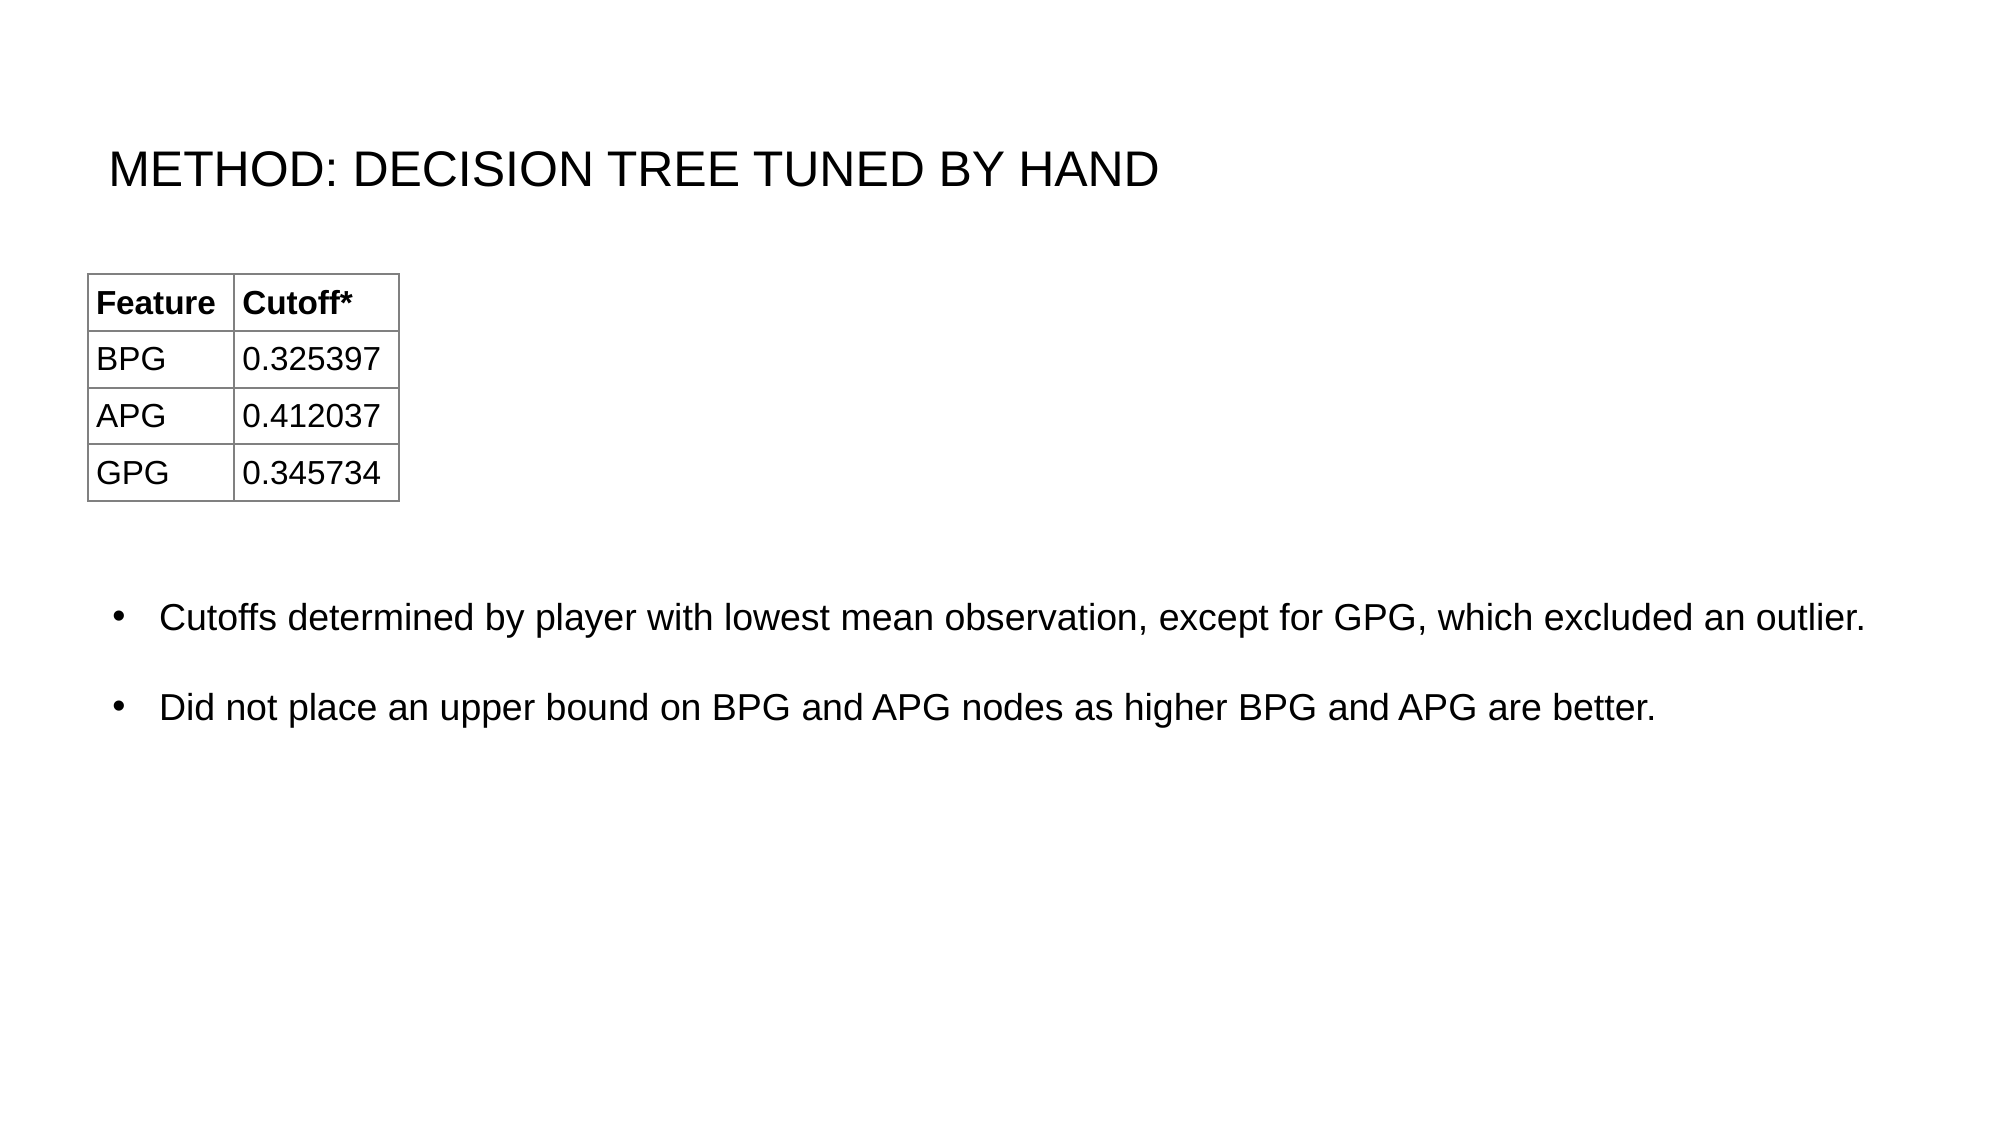

METHOD: DECISION TREE TUNED BY HAND
| Feature | Cutoff\* |
| --- | --- |
| BPG | 0.325397 |
| APG | 0.412037 |
| GPG | 0.345734 |
Cutoffs determined by player with lowest mean observation, except for GPG, which excluded an outlier.

Did not place an upper bound on BPG and APG nodes as higher BPG and APG are better.